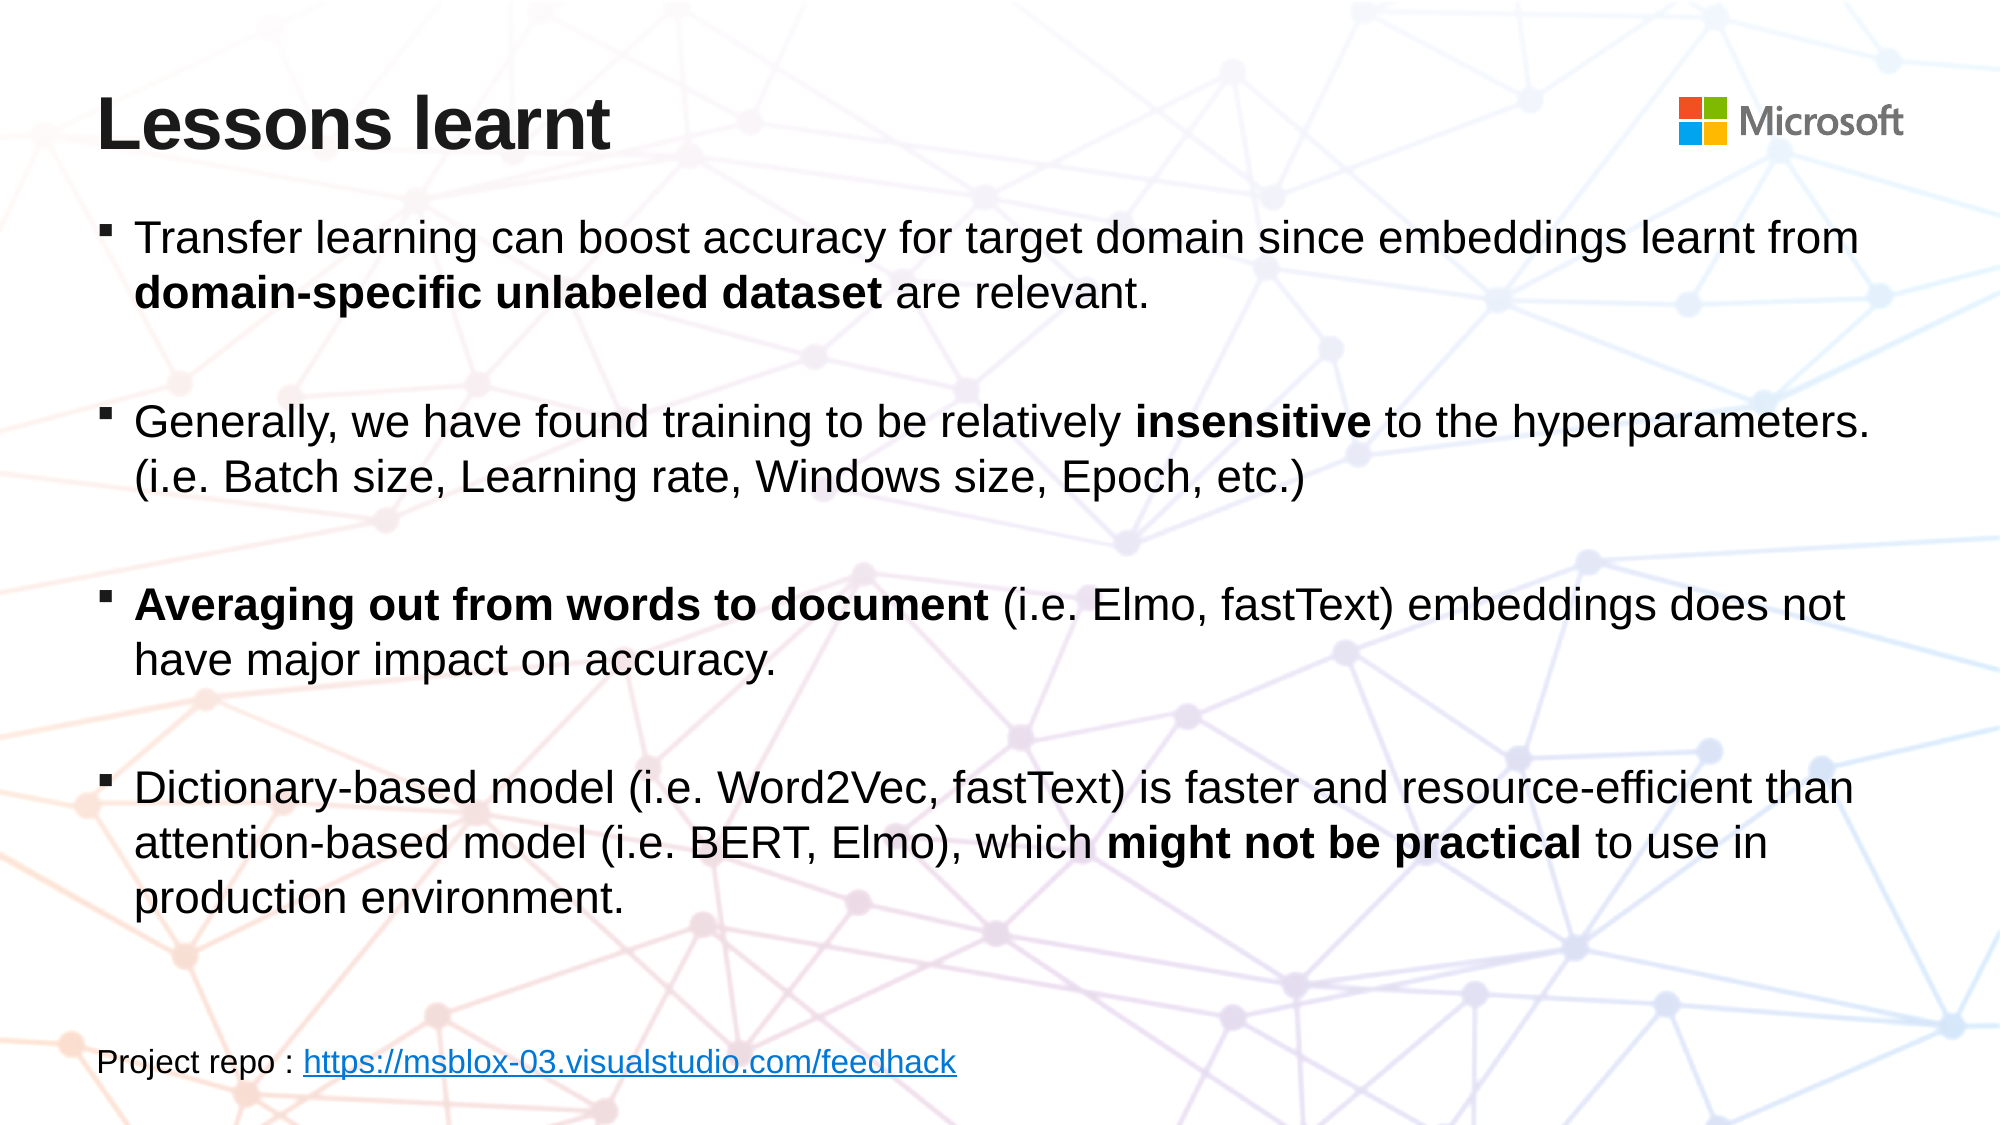

# Lessons learnt
Transfer learning can boost accuracy for target domain since embeddings learnt from domain-specific unlabeled dataset are relevant.

Generally, we have found training to be relatively insensitive to the hyperparameters. (i.e. Batch size, Learning rate, Windows size, Epoch, etc.)

Averaging out from words to document (i.e. Elmo, fastText) embeddings does not have major impact on accuracy.

Dictionary-based model (i.e. Word2Vec, fastText) is faster and resource-efficient than attention-based model (i.e. BERT, Elmo), which might not be practical to use in production environment.

Project repo : https://msblox-03.visualstudio.com/feedhack